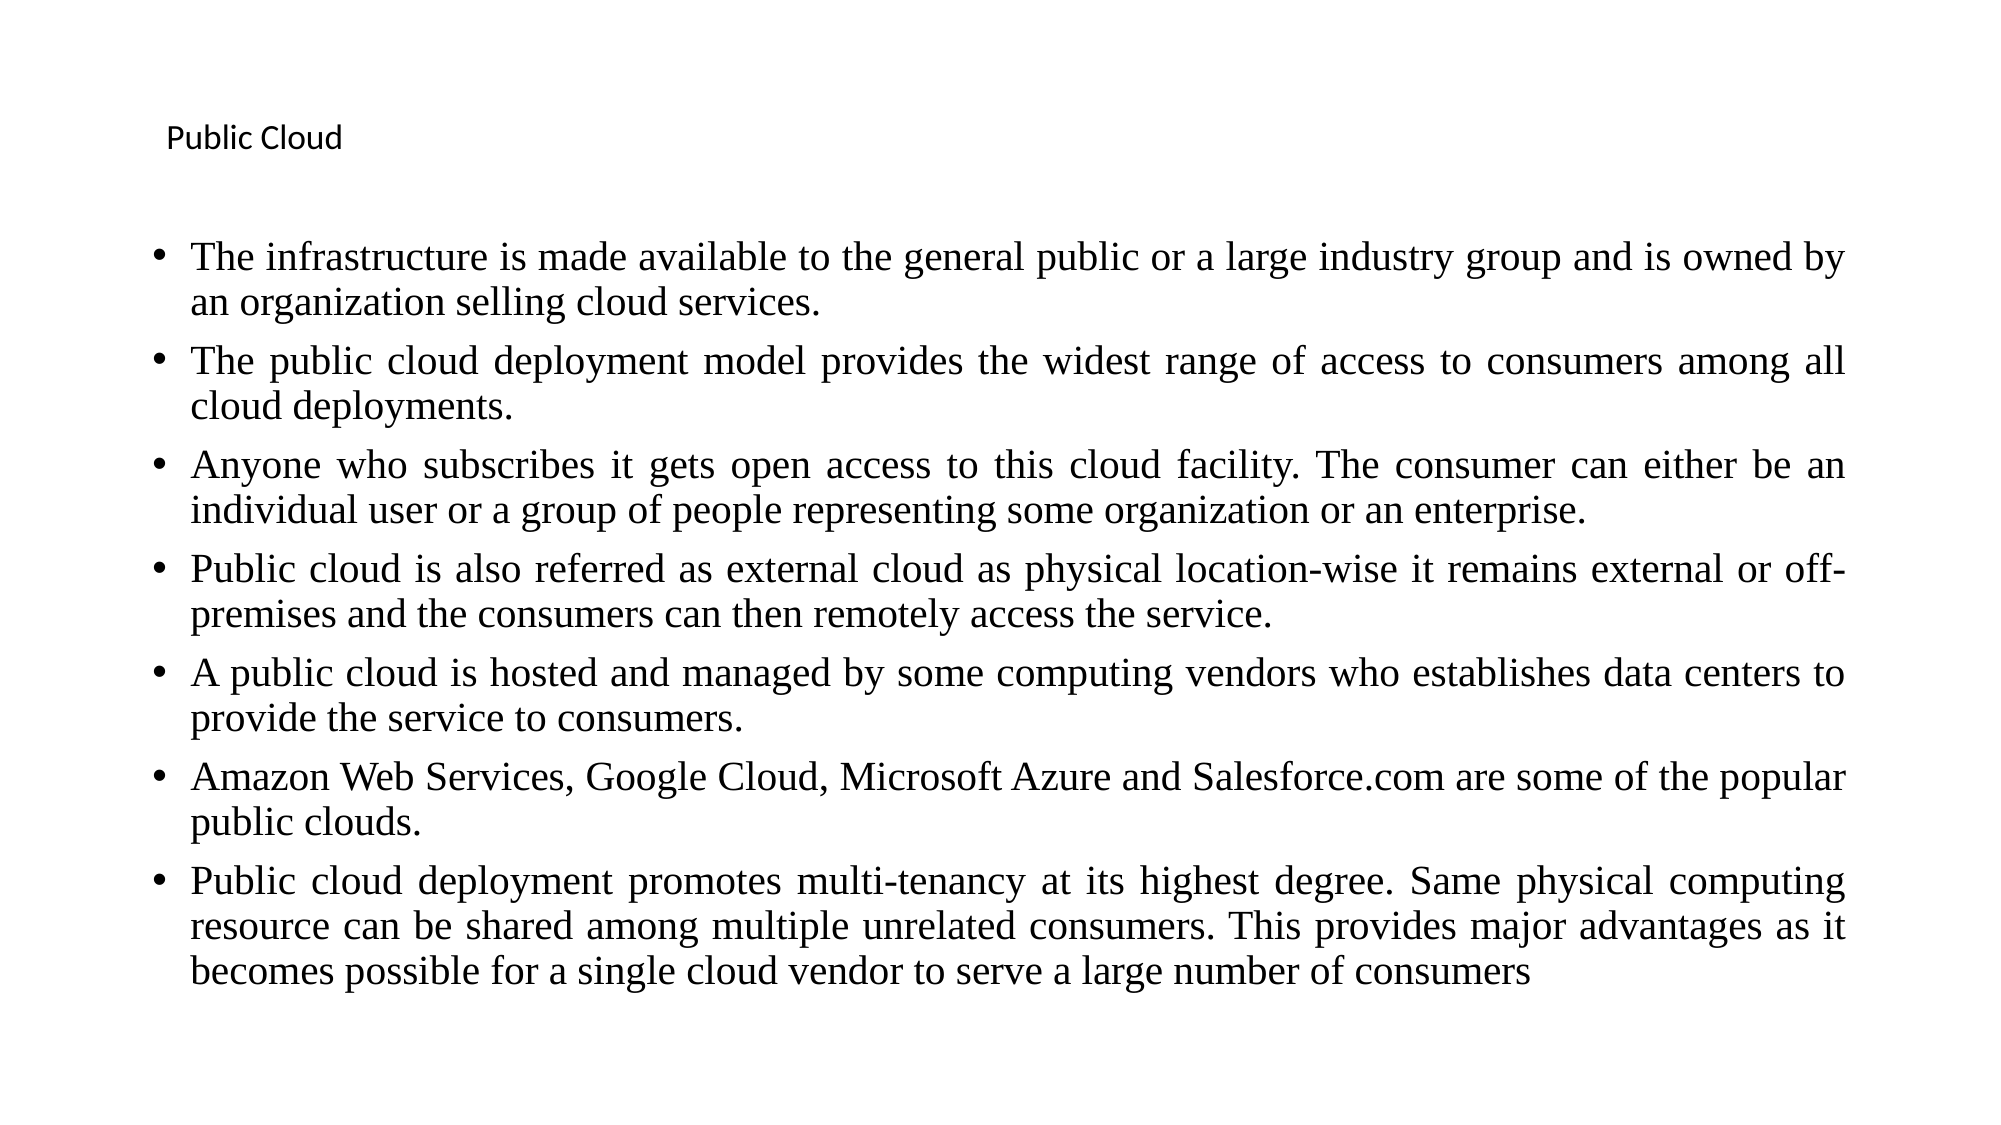

# Public Cloud
The infrastructure is made available to the general public or a large industry group and is owned by an organization selling cloud services.
The public cloud deployment model provides the widest range of access to consumers among all cloud deployments.
Anyone who subscribes it gets open access to this cloud facility. The consumer can either be an individual user or a group of people representing some organization or an enterprise.
Public cloud is also referred as external cloud as physical location-wise it remains external or off-premises and the consumers can then remotely access the service.
A public cloud is hosted and managed by some computing vendors who establishes data centers to provide the service to consumers.
Amazon Web Services, Google Cloud, Microsoft Azure and Salesforce.com are some of the popular public clouds.
Public cloud deployment promotes multi-tenancy at its highest degree. Same physical computing resource can be shared among multiple unrelated consumers. This provides major advantages as it becomes possible for a single cloud vendor to serve a large number of consumers